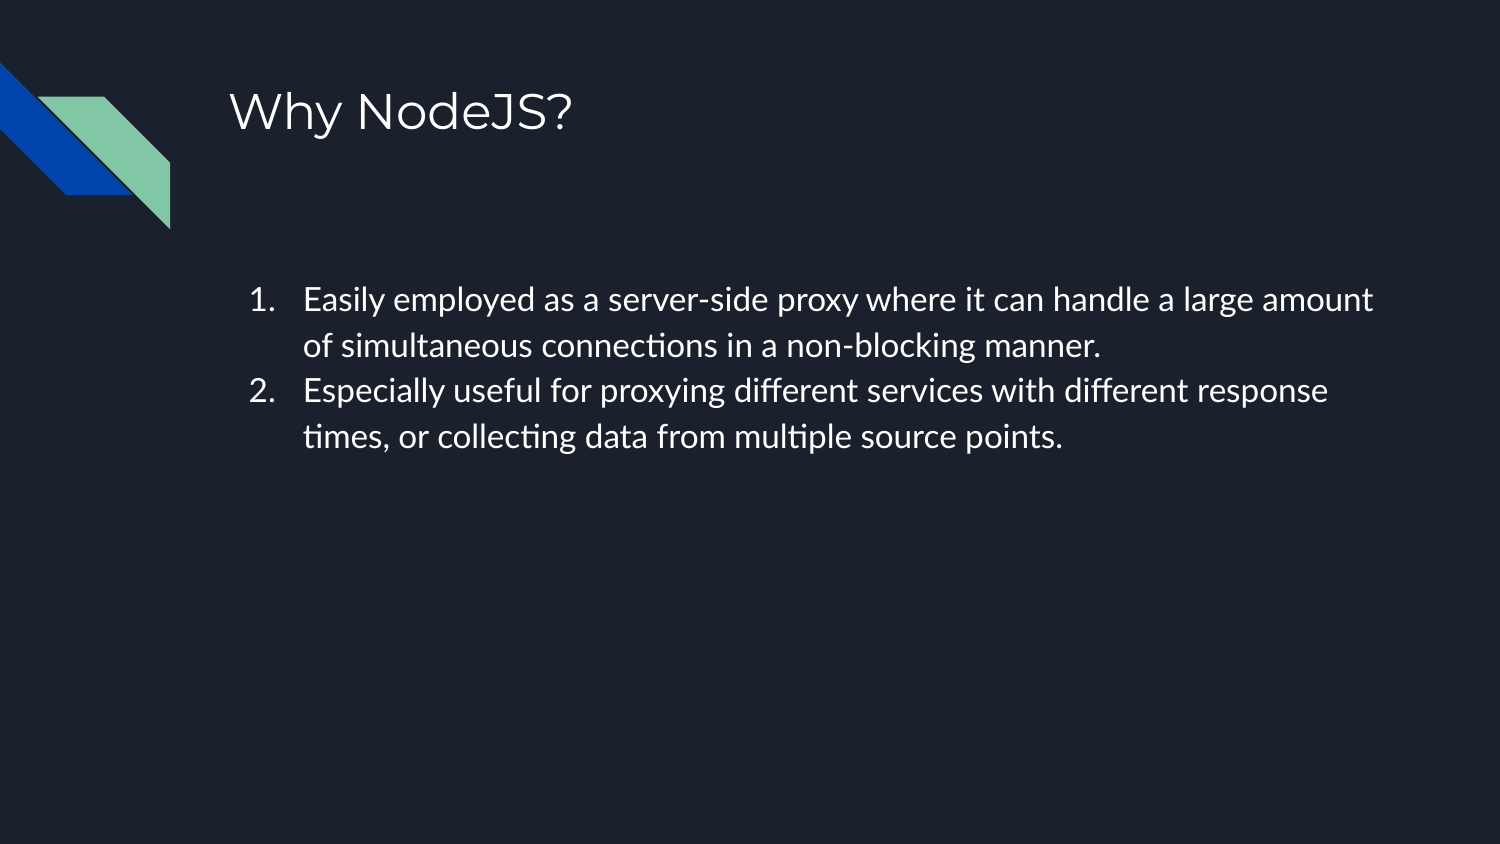

# Why NodeJS?
Easily employed as a server-side proxy where it can handle a large amount of simultaneous connections in a non-blocking manner.
Especially useful for proxying different services with different response times, or collecting data from multiple source points.